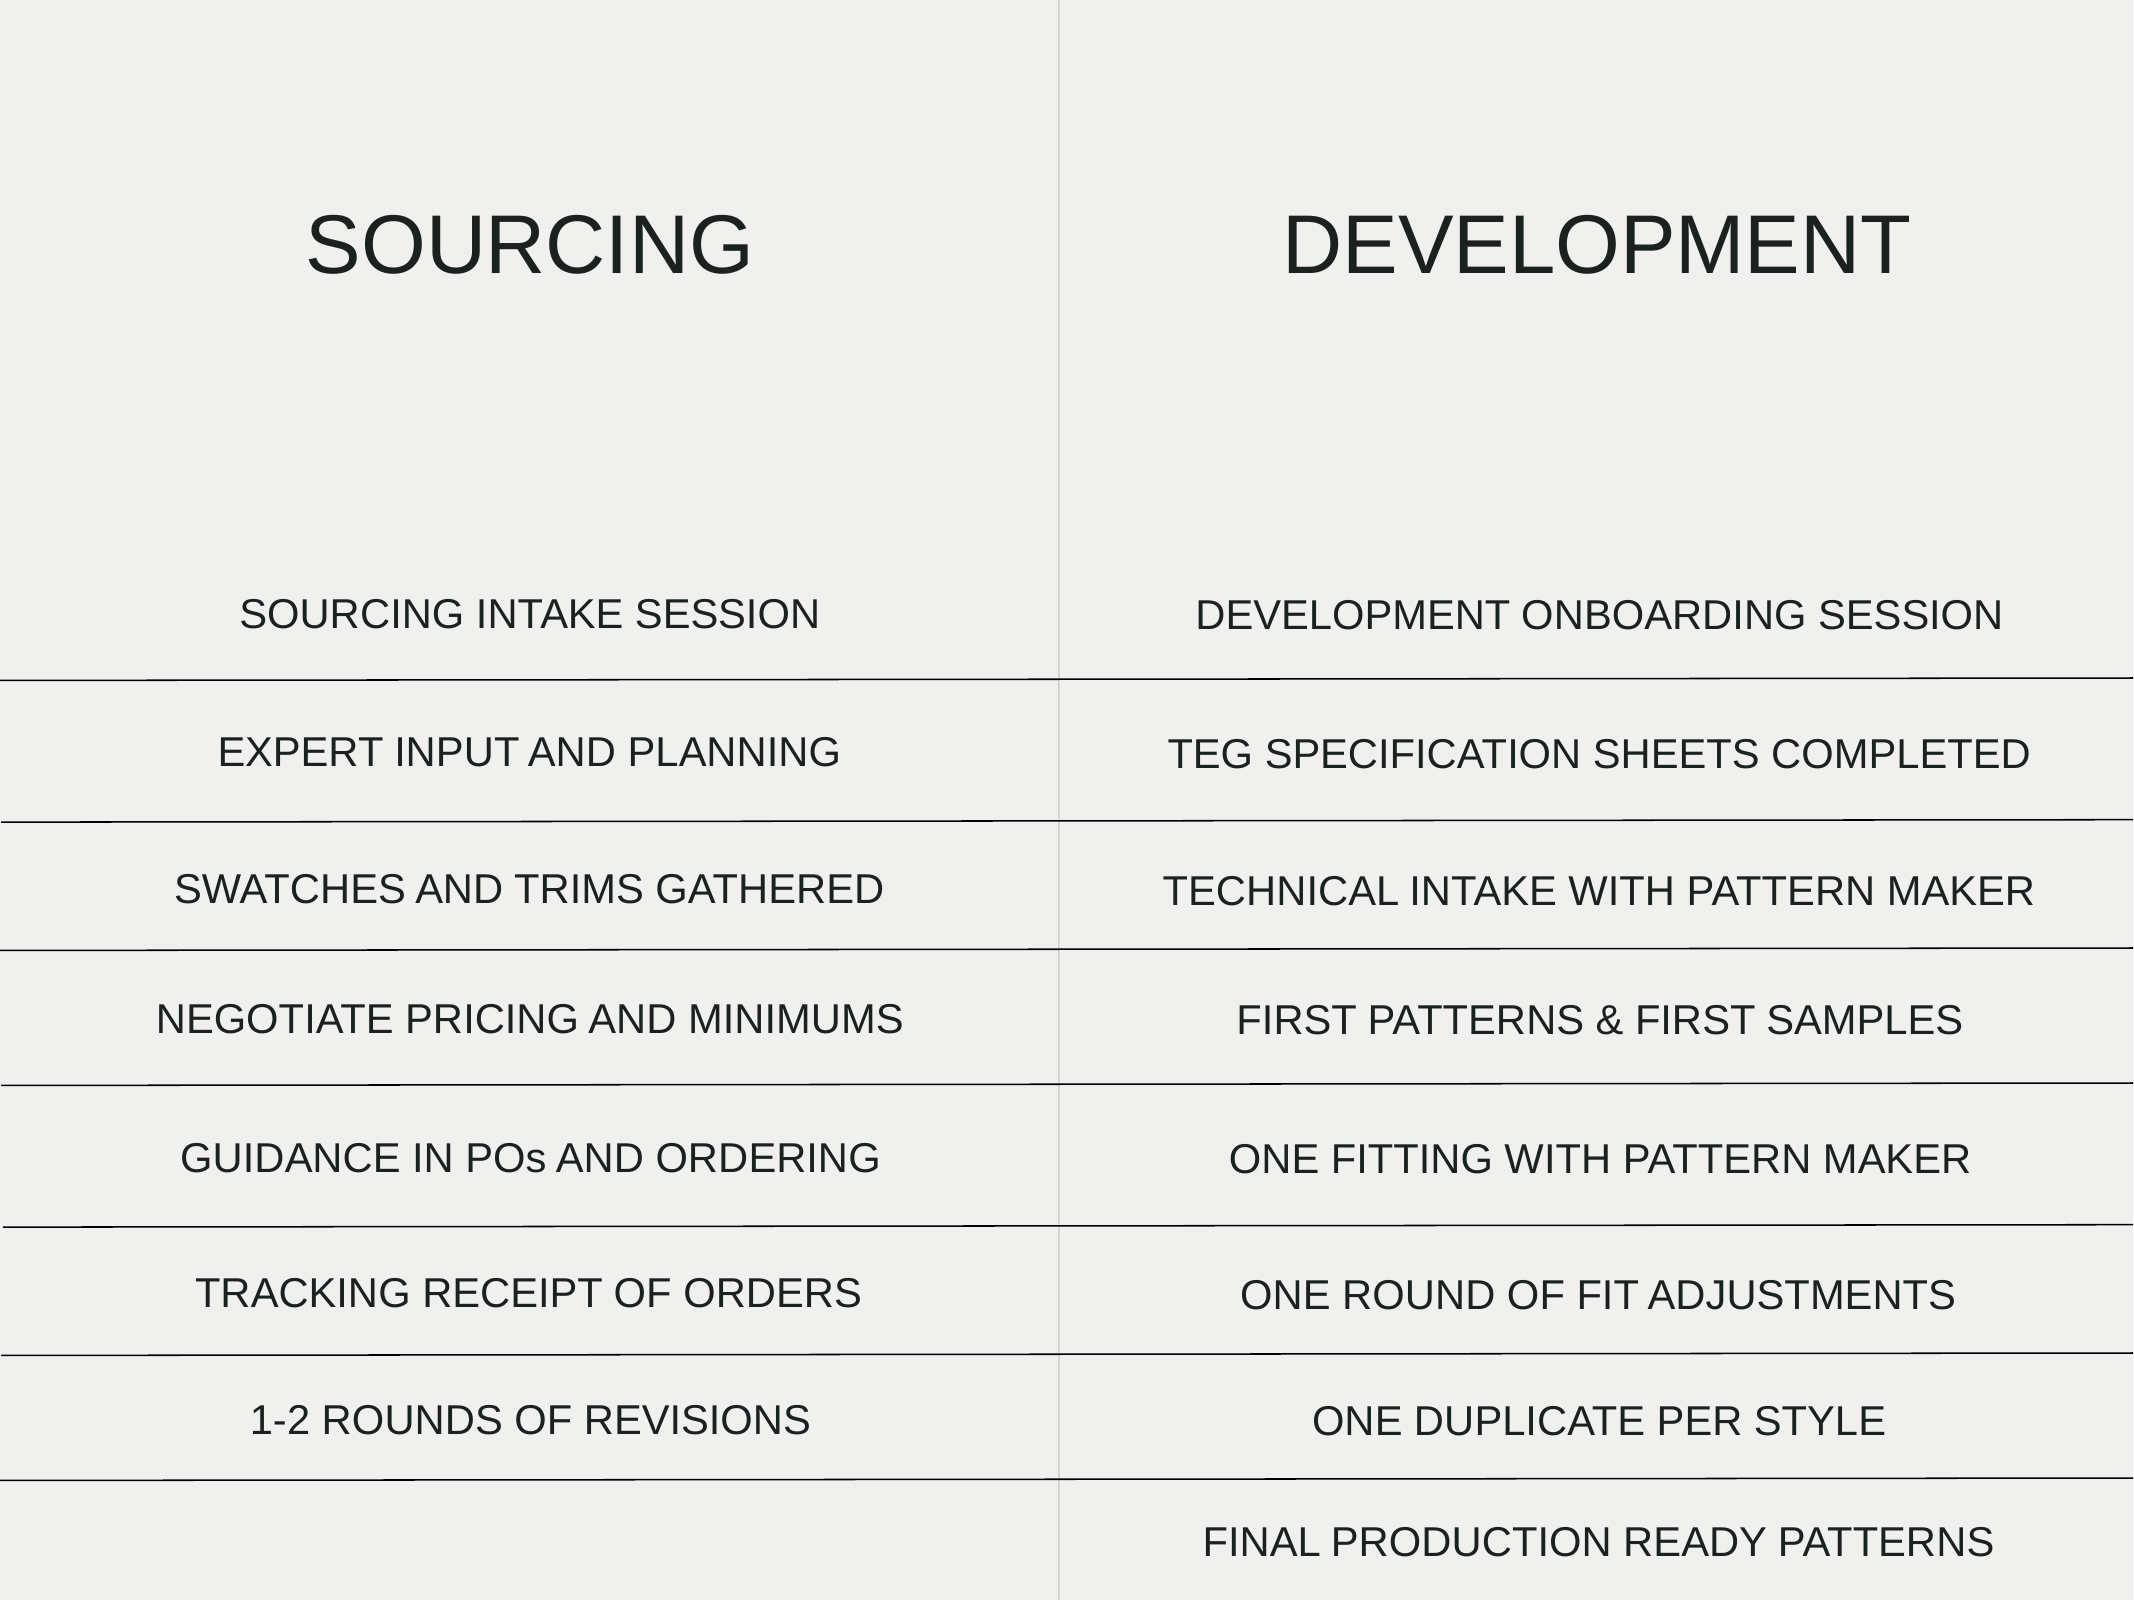

DEVELOPMENT
SOURCING
$1330 per style
subject to complexity
SOURCING INTAKE SESSION
DEVELOPMENT ONBOARDING SESSION
EXPERT INPUT AND PLANNING
TEG SPECIFICATION SHEETS COMPLETED
SWATCHES AND TRIMS GATHERED
TECHNICAL INTAKE WITH PATTERN MAKER
NEGOTIATE PRICING AND MINIMUMS
FIRST PATTERNS & FIRST SAMPLES
GUIDANCE IN POs AND ORDERING
ONE FITTING WITH PATTERN MAKER
TRACKING RECEIPT OF ORDERS
ONE ROUND OF FIT ADJUSTMENTS
1-2 ROUNDS OF REVISIONS
ONE DUPLICATE PER STYLE
FINAL PRODUCTION READY PATTERNS